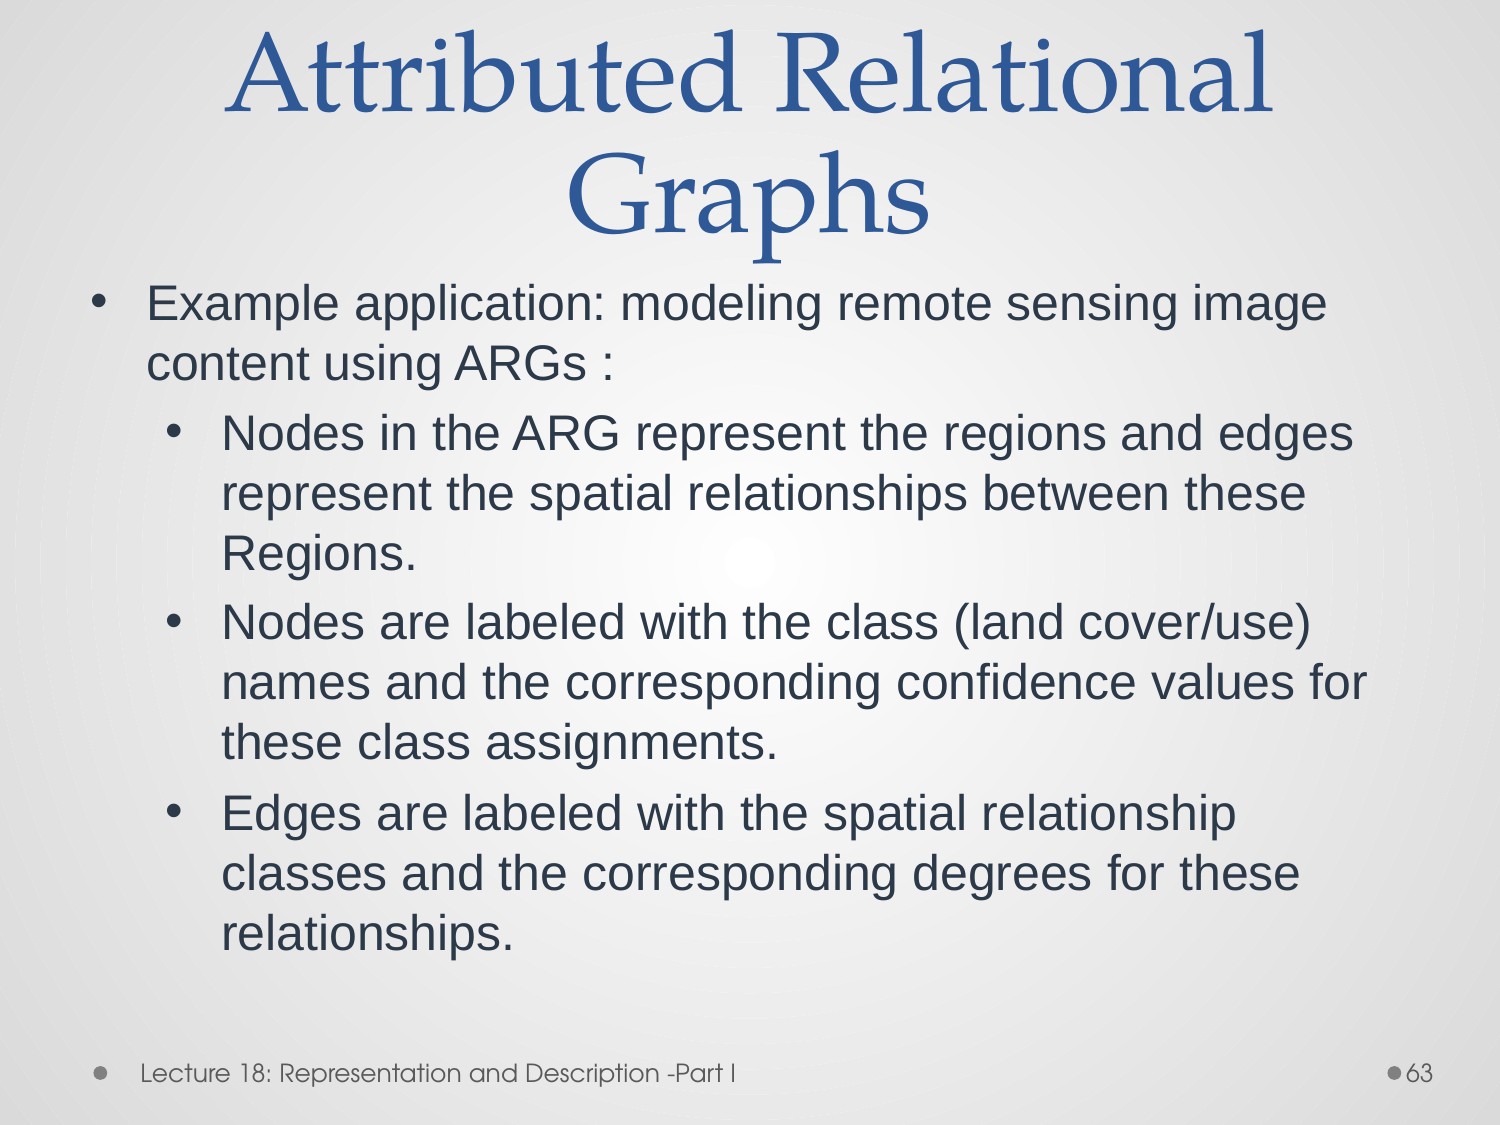

# Attributed Relational Graphs
Example application: modeling remote sensing image content using ARGs :
Nodes in the ARG represent the regions and edges represent the spatial relationships between these Regions.
Nodes are labeled with the class (land cover/use) names and the corresponding confidence values for these class assignments.
Edges are labeled with the spatial relationship classes and the corresponding degrees for these relationships.

63